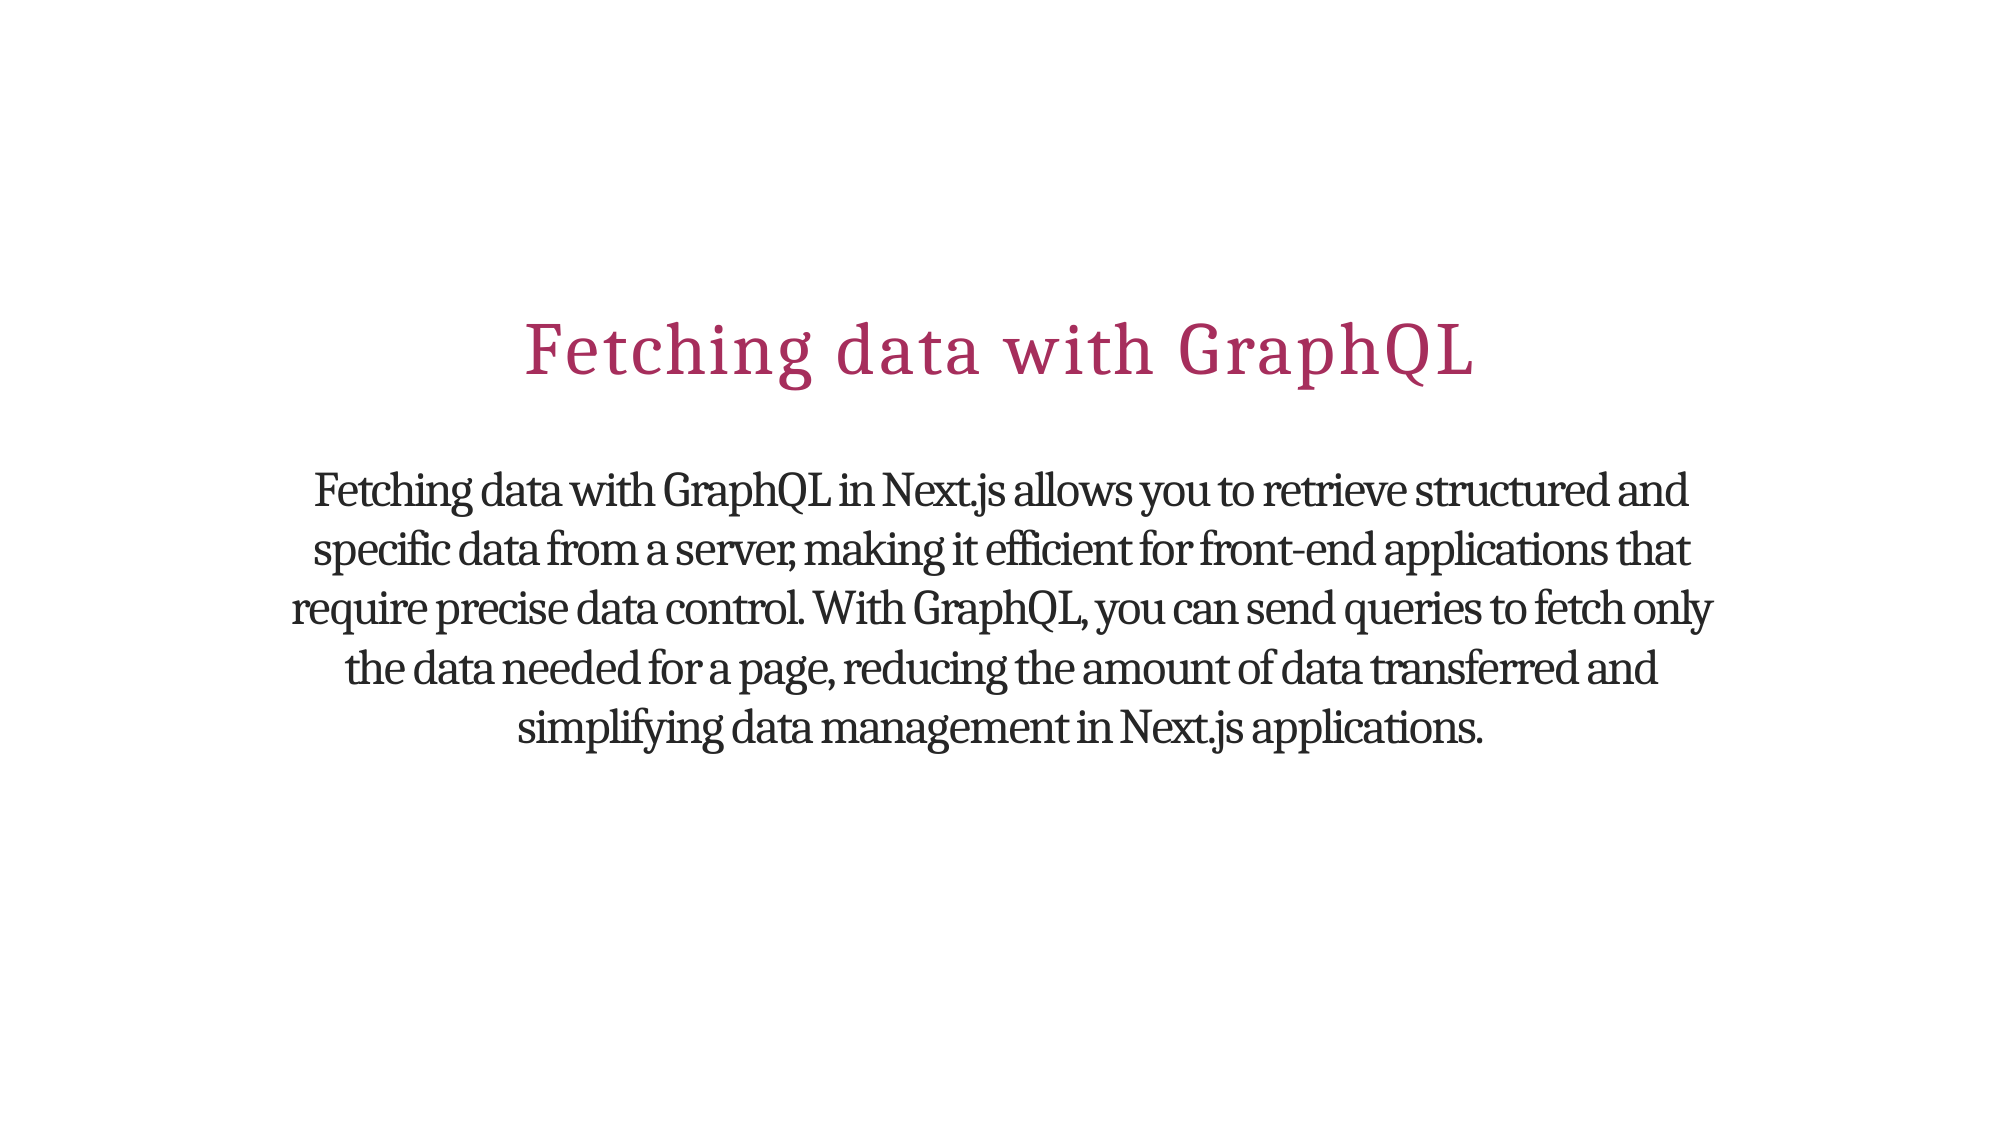

# Fetching data with GraphQL
Fetching data with GraphQL in Next.js allows you to retrieve structured and specific data from a server, making it efficient for front-end applications that require precise data control. With GraphQL, you can send queries to fetch only the data needed for a page, reducing the amount of data transferred and simplifying data management in Next.js applications.